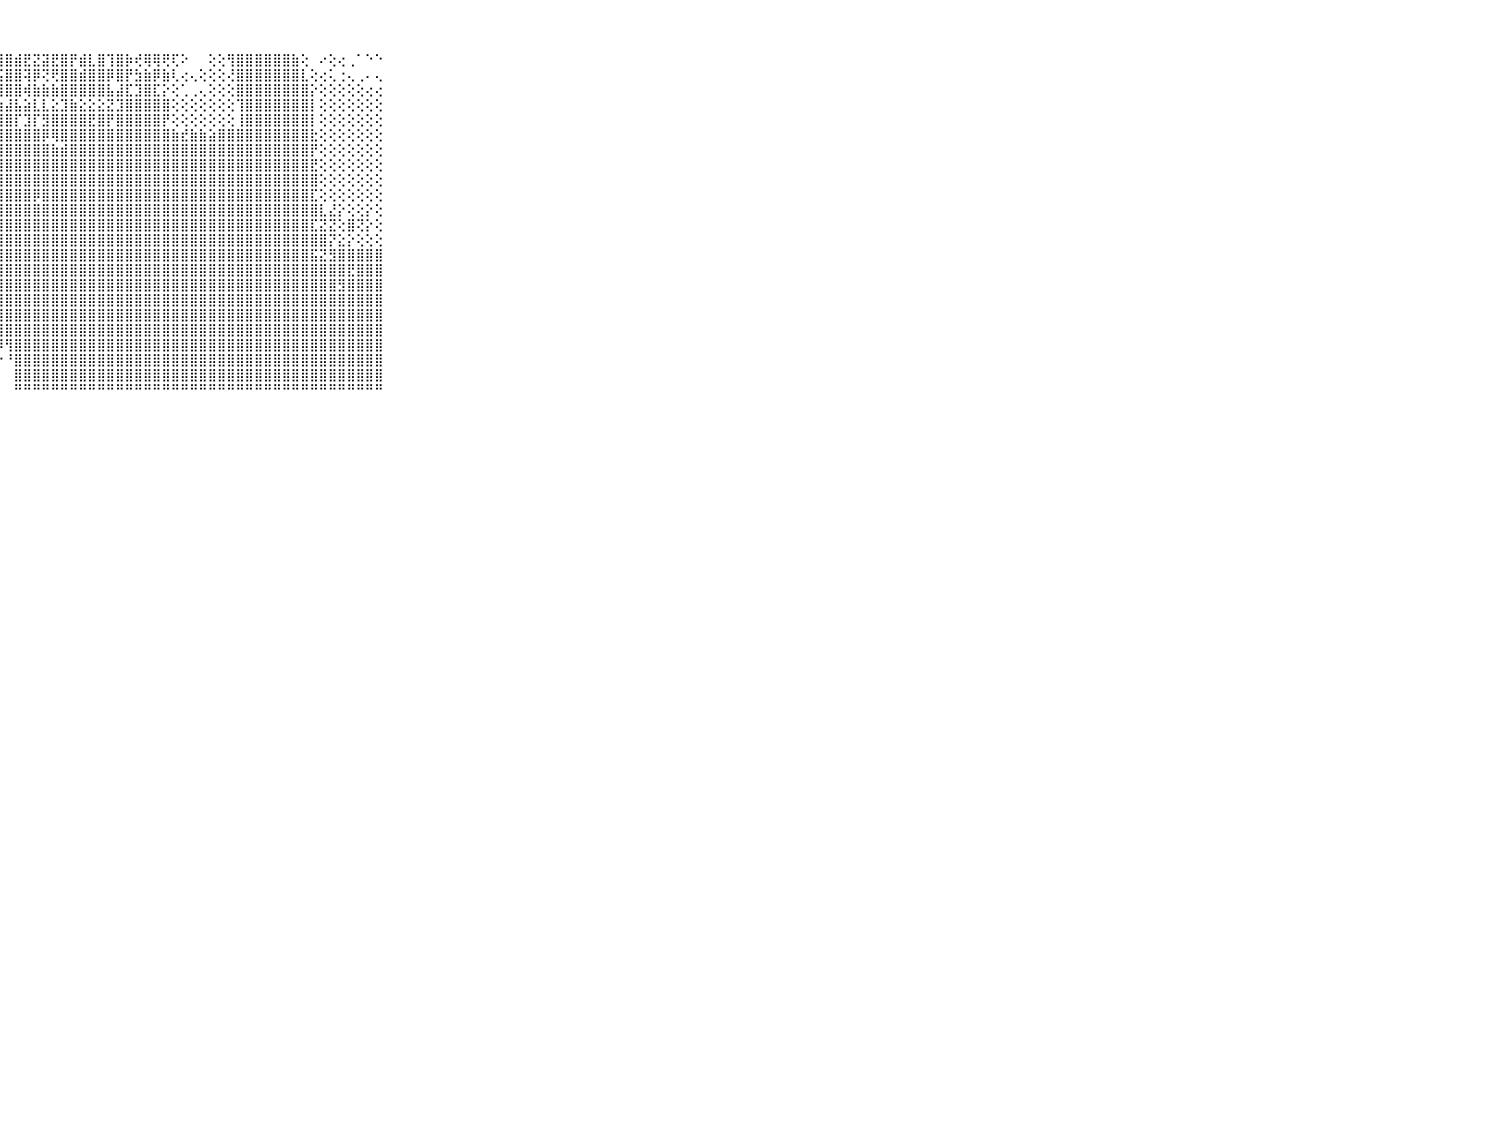

⠀⠀⠀⠀⠀⠀⠀⠀⠀⠀⠀⢕⢜⢕⢕⢺⢷⢞⢻⣿⣿⣿⣾⣿⣿⣿⣧⣽⣿⣾⣟⣝⣽⣟⣿⡟⣾⣇⣿⢹⣿⡷⢞⢿⢿⢟⢏⠕⠀⠀⢕⢕⢻⣿⣿⣿⣿⣿⣿⣷⢕⠀⠔⢕⢔⢀⠁⠑⠑⠀⠀⠀⠀⠀⠀⠀⠀⠀⠀⠀⠀
⠀⠀⠀⠀⠀⠀⠀⠀⠀⠀⠀⢕⣵⣷⡕⣱⣧⣕⣕⣜⢕⣼⣿⣿⣿⣧⣼⣯⣿⣿⢽⡿⢝⢟⣿⣿⣾⣿⣿⡿⣿⡟⣳⣷⡿⣷⢇⢔⢄⢕⢕⢕⢜⣿⣿⣿⣿⣿⣿⣿⣇⢕⢔⢅⢐⢄⢀⠄⢄⠀⠀⠀⠀⠀⠀⠀⠀⠀⠀⠀⠀
⠀⠀⠀⠀⠀⠀⠀⠀⠀⠀⠀⢕⢕⢜⡧⢼⣽⣿⡝⢝⢝⣟⢟⣿⡿⢿⢟⢻⣿⣿⢾⣷⣷⣷⣿⣿⣿⣿⣿⣧⣼⣏⣹⣿⣏⡕⢕⢁⢀⢄⢕⢕⢕⣿⣿⣿⣿⣿⣿⣿⣿⡕⢕⢕⢕⢕⢕⢔⢔⠀⠀⠀⠀⠀⠀⠀⠀⠀⠀⠀⠀
⠀⠀⠀⠀⠀⠀⠀⠀⠀⠀⠀⢸⣿⣿⢿⢿⢿⢿⢿⣿⢷⣿⣷⣿⣷⣵⣷⣵⣼⣧⣵⣇⣇⣕⣹⣷⣕⣕⣕⣝⣹⣿⣿⣿⣿⣿⢕⢕⢕⢕⢕⢕⢕⢹⣿⣿⣿⣿⣿⣿⣿⡇⢕⢕⢕⢕⢕⢕⢕⠀⠀⠀⠀⠀⠀⠀⠀⠀⠀⠀⠀
⠀⠀⠀⠀⠀⠀⠀⠀⠀⠀⠀⢕⣼⣧⣵⣾⣕⣕⣕⣽⣣⣕⣿⣿⣿⣿⣿⣻⣿⡏⣹⡏⣻⣿⣿⣿⣿⣟⣿⡟⣿⣿⣿⣿⣿⡟⢕⢕⢕⢕⢕⢕⢕⢸⣿⣿⣿⣿⣿⣿⣿⡇⢕⢕⢕⢕⢕⢕⢕⠀⠀⠀⠀⠀⠀⠀⠀⠀⠀⠀⠀
⠀⠀⠀⠀⠀⠀⠀⠀⠀⠀⠀⢸⣿⡜⣽⣽⡿⢿⠟⠟⢝⢟⢻⣿⣿⣿⣿⣿⣿⣿⣿⣿⡿⢿⣿⣿⣿⣿⣿⣿⣿⣿⣿⣿⣿⣿⣷⣞⣷⣷⣵⣿⣿⣿⣿⣿⣿⣿⣿⣿⣿⣗⢕⢕⢕⢕⢕⢕⢕⠀⠀⠀⠀⠀⠀⠀⠀⠀⠀⠀⠀
⠀⠀⠀⠀⠀⠀⠀⠀⠀⠀⠀⣸⣿⣯⢟⠑⠑⠀⢀⢴⢕⢕⣕⢵⣝⣝⣹⣿⣿⣿⣿⣿⣿⣷⣾⣿⣿⣿⣿⣿⣿⣿⣿⣿⣿⣿⣿⣿⣿⣿⣿⣿⣿⣿⣿⣿⣿⣿⣿⣿⣿⡟⢕⢕⢕⢕⢕⢕⢕⠀⠀⠀⠀⠀⠀⠀⠀⠀⠀⠀⠀
⠀⠀⠀⠀⠀⠀⠀⠀⠀⠀⠀⡟⠟⢝⠁⢀⠀⢄⢜⢵⡕⢞⠟⠏⢝⢝⣿⣿⣿⣿⣿⣿⣿⣿⣿⣿⣿⣿⣿⣿⣿⣿⣿⣿⣿⣿⣿⣿⣿⣿⣿⣿⣿⣿⣿⣿⣿⣿⣿⣿⣿⣟⢕⢕⢕⢕⢕⢕⢕⠀⠀⠀⠀⠀⠀⠀⠀⠀⠀⠀⠀
⠀⠀⠀⠀⠀⠀⠀⠀⠀⠀⠀⠕⢔⢔⠄⢱⡕⡑⠛⢁⠀⢀⠀⢔⢱⣵⣼⣿⣿⣿⣿⣿⣿⣿⣿⣿⣿⣿⣿⣿⣿⣿⣿⣿⣿⣿⣿⣿⣿⣿⣿⣿⣿⣿⣿⣿⣿⣿⣿⣿⣿⣿⢕⢕⢕⢕⢕⢕⢕⠀⠀⠀⠀⠀⠀⠀⠀⠀⠀⠀⠀
⠀⠀⠀⠀⠀⠀⠀⠀⠀⠀⠀⢔⣺⢕⢕⡕⢕⢕⣕⣕⣕⣕⣕⢕⣾⣿⣿⣿⣿⣿⣿⡿⣿⣿⣿⣿⣿⣿⣿⣿⣿⣿⣿⣿⣿⣿⣿⣿⣿⣿⣿⣿⣿⣿⣿⣿⣿⣿⣿⣿⣿⣏⢕⢕⢕⢕⢕⢕⢕⠀⠀⠀⠀⠀⠀⠀⠀⠀⠀⠀⠀
⠀⠀⠀⠀⠀⠀⠀⠀⠀⠀⠀⢕⢕⢜⢹⣿⣿⣿⣿⣿⣿⣿⣿⣿⣿⣿⣿⣿⣿⣿⣿⣿⣿⣿⣿⣿⣿⣿⣿⣿⣿⣿⣿⣿⣿⣿⣿⣿⣿⣿⣿⣿⣿⣿⣿⣿⣿⣿⣿⣿⣿⣿⣇⣜⡕⢕⢕⡕⢕⠀⠀⠀⠀⠀⠀⠀⠀⠀⠀⠀⠀
⠀⠀⠀⠀⠀⠀⠀⠀⠀⠀⠀⠕⢕⢕⣾⣿⣿⣿⣿⣿⣿⣿⣿⣿⣿⣿⣿⣿⣿⣿⣿⣿⣿⣿⣿⣿⣿⣿⣿⣿⣿⣿⣿⣿⣿⣿⣿⣿⣿⣿⣿⣿⣿⣿⣿⣿⣿⣿⣿⣿⣿⣏⣝⣝⢕⣿⢝⡕⢕⠀⠀⠀⠀⠀⠀⠀⠀⠀⠀⠀⠀
⠀⠀⠀⠀⠀⠀⠀⠀⠀⠀⠀⢀⢁⢕⣿⣿⣿⣿⣿⣿⣿⣿⣿⣿⣿⣿⣿⣿⣿⣿⣿⣿⣿⣿⣿⣿⣿⣿⣿⣿⣿⣿⣿⣿⣿⣿⣿⣿⣿⣿⣿⣿⣿⣿⣿⣿⣿⣿⣿⣿⣿⣿⣿⡝⣕⡕⢕⢕⢕⠀⠀⠀⠀⠀⠀⠀⠀⠀⠀⠀⠀
⠀⠀⠀⠀⠀⠀⠀⠀⠀⠀⠀⢕⢀⢕⣿⣿⣿⣿⣿⣿⣿⣿⣿⣿⣿⣿⢿⣿⣿⣿⣿⣿⣿⣿⣿⣿⣿⣿⣿⣿⣿⣿⣿⣿⣿⣿⣿⣿⣿⣿⣿⣿⣿⣿⣿⣿⣿⣿⣿⣿⣿⣯⣝⣻⣿⣿⣿⣿⣿⠀⠀⠀⠀⠀⠀⠀⠀⠀⠀⠀⠀
⠀⠀⠀⠀⠀⠀⠀⠀⠀⠀⠀⡷⣔⢕⣿⣿⣿⣿⣷⣷⣿⣿⣿⣿⣿⣿⣿⣿⣿⣿⣿⣿⣿⣿⣿⣿⣿⣿⣿⣿⣿⣿⣿⣿⣿⣿⣿⣿⣿⣿⣿⣿⣿⣿⣿⣿⣿⣿⣿⣿⣿⣿⣿⣿⣿⣟⣿⣿⣿⠀⠀⠀⠀⠀⠀⠀⠀⠀⠀⠀⠀
⠀⠀⠀⠀⠀⠀⠀⠀⠀⠀⠀⣿⣿⣿⣿⣿⣿⣿⣿⣿⣿⣿⣿⣿⣿⣿⣿⣿⣿⣿⣿⣿⣿⣿⣿⣿⣿⣿⣿⣿⣿⣿⣿⣿⣿⣿⣿⣿⣿⣿⣿⣿⣿⣿⣿⣿⣿⣿⣿⣿⣿⣿⣿⣿⣻⣿⣿⣿⣿⠀⠀⠀⠀⠀⠀⠀⠀⠀⠀⠀⠀
⠀⠀⠀⠀⠀⠀⠀⠀⠀⠀⠀⣿⣿⣿⣿⣿⣿⣿⣿⣿⣿⣿⣿⣿⡿⣟⣿⣿⣿⣿⣿⣿⣿⣿⣿⣿⣿⣿⣿⣿⣿⣿⣿⣿⣿⣿⣿⣿⣿⣿⣿⣿⣿⣿⣿⣿⣿⣿⣿⣿⣿⣿⣿⣿⣿⣿⣿⣿⣿⠀⠀⠀⠀⠀⠀⠀⠀⠀⠀⠀⠀
⠀⠀⠀⠀⠀⠀⠀⠀⠀⠀⠀⣿⣿⣿⣿⣿⣿⣿⣿⣿⣿⣿⣿⣿⡿⣿⣿⣿⣿⣿⣿⣿⣿⣿⣿⣿⣿⣿⣿⣿⣿⣿⣿⣿⣿⣿⣿⣿⣿⣿⣿⣿⣿⣿⣿⣿⣿⣿⣿⣿⣿⣿⣿⣿⣿⣿⣿⣿⣿⠀⠀⠀⠀⠀⠀⠀⠀⠀⠀⠀⠀
⠀⠀⠀⠀⠀⠀⠀⠀⠀⠀⠀⣿⣿⣿⣿⣿⣿⣿⣿⣿⣿⣷⣵⣿⣵⣵⣾⣿⣿⣿⣿⣿⣿⣿⣿⣿⣿⣿⣿⣿⣿⣿⣿⣿⣿⣿⣿⣿⣿⣿⣿⣿⣿⣿⣿⣿⣿⣿⣿⣿⣿⣿⣿⣿⣿⣿⣿⣿⣿⠀⠀⠀⠀⠀⠀⠀⠀⠀⠀⠀⠀
⠀⠀⠀⠀⠀⠀⠀⠀⠀⠀⠀⣿⣿⡿⢏⣿⣿⣿⣿⣿⣿⣿⣿⣿⣻⣿⣿⡿⢻⣿⣿⣿⣿⣿⣿⣿⣿⣿⣿⣿⣿⣿⣿⣿⣿⣿⣿⣿⣿⣿⣿⣿⣿⣿⣿⣿⣿⣿⣿⣿⣿⣿⣿⣿⣿⣿⣿⣿⣿⠀⠀⠀⠀⠀⠀⠀⠀⠀⠀⠀⠀
⠀⠀⠀⠀⠀⠀⠀⠀⠀⠀⠀⣿⣿⢇⢕⢻⣿⣿⣿⣿⣿⣿⣿⣿⣿⣿⡿⠑⠘⣿⣿⣿⣿⣿⣿⣿⣿⣿⣿⣿⣿⣿⣿⣿⣿⣿⣿⣿⣿⣿⣿⣿⣿⣿⣿⣿⣿⣿⣿⣿⣿⣿⣿⣿⣿⣿⣿⣿⣿⠀⠀⠀⠀⠀⠀⠀⠀⠀⠀⠀⠀
⠀⠀⠀⠀⠀⠀⠀⠀⠀⠀⠀⣿⣿⠀⢀⠅⠹⢿⣿⣿⣷⡝⢝⣹⡿⠏⠁⠀⠀⣿⣿⣿⣿⣿⣿⣿⣿⣿⣿⣿⣿⣿⣿⣿⣿⣿⣿⣿⣿⣿⣿⣿⣿⣿⣿⣿⣿⣿⣿⣿⣿⣿⣿⣿⣿⣿⣿⣿⣿⠀⠀⠀⠀⠀⠀⠀⠀⠀⠀⠀⠀
⠀⠀⠀⠀⠀⠀⠀⠀⠀⠀⠀⠛⠛⠀⠀⠀⠀⠈⠙⠛⠛⠛⠃⠑⠀⠀⠀⠀⠀⠛⠛⠛⠛⠛⠛⠛⠛⠛⠛⠛⠛⠛⠛⠛⠛⠛⠛⠛⠛⠛⠛⠛⠛⠛⠛⠛⠛⠛⠛⠛⠛⠛⠛⠛⠛⠛⠛⠛⠛⠀⠀⠀⠀⠀⠀⠀⠀⠀⠀⠀⠀